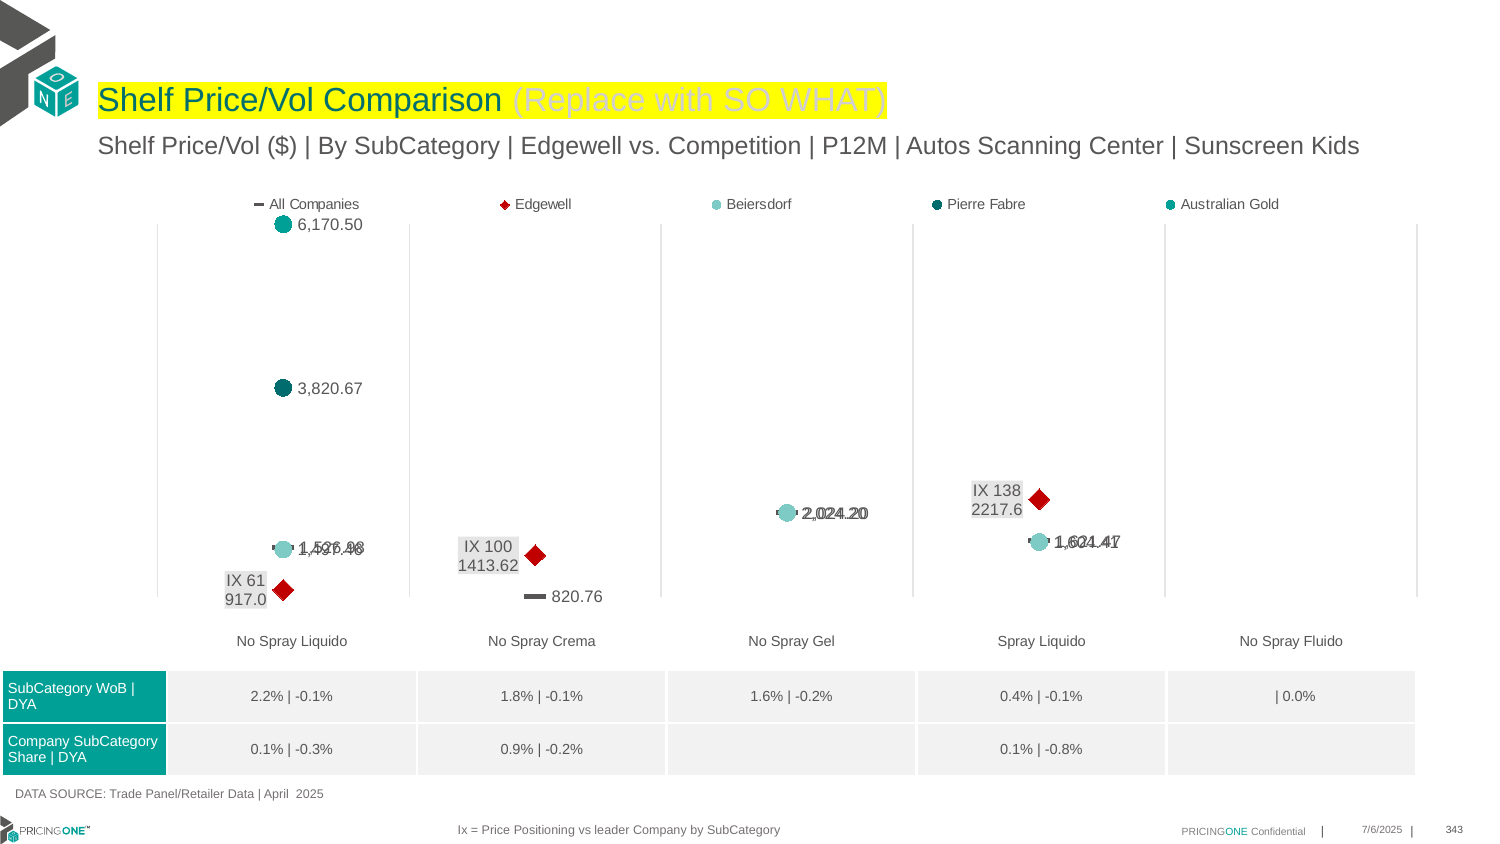

# Shelf Price/Vol Comparison (Replace with SO WHAT)
Shelf Price/Vol ($) | By SubCategory | Edgewell vs. Competition | P12M | Autos Scanning Center | Sunscreen Kids

### Chart

| Category | All Companies | Edgewell | Beiersdorf | Pierre Fabre | Australian Gold |
|---|---|---|---|---|---|
| IX 61 | 1526.98 | 917.0 | 1497.46 | 3820.67 | 6170.5 |
| IX 100 | 820.76 | 1413.62 | None | None | None |
| None | 2024.2 | None | 2024.2 | None | None |
| IX 138 | 1621.47 | 2217.6 | 1604.41 | None | None |
| None | None | None | None | None | None |
|  | No Spray Liquido | No Spray Crema | No Spray Gel | Spray Liquido | No Spray Fluido |
| --- | --- | --- | --- | --- | --- |
| SubCategory WoB | DYA | 2.2% | -0.1% | 1.8% | -0.1% | 1.6% | -0.2% | 0.4% | -0.1% | | 0.0% |
| Company SubCategory Share | DYA | 0.1% | -0.3% | 0.9% | -0.2% |  | 0.1% | -0.8% |  |
DATA SOURCE: Trade Panel/Retailer Data | April  2025
Ix = Price Positioning vs leader Company by SubCategory
7/6/2025
343